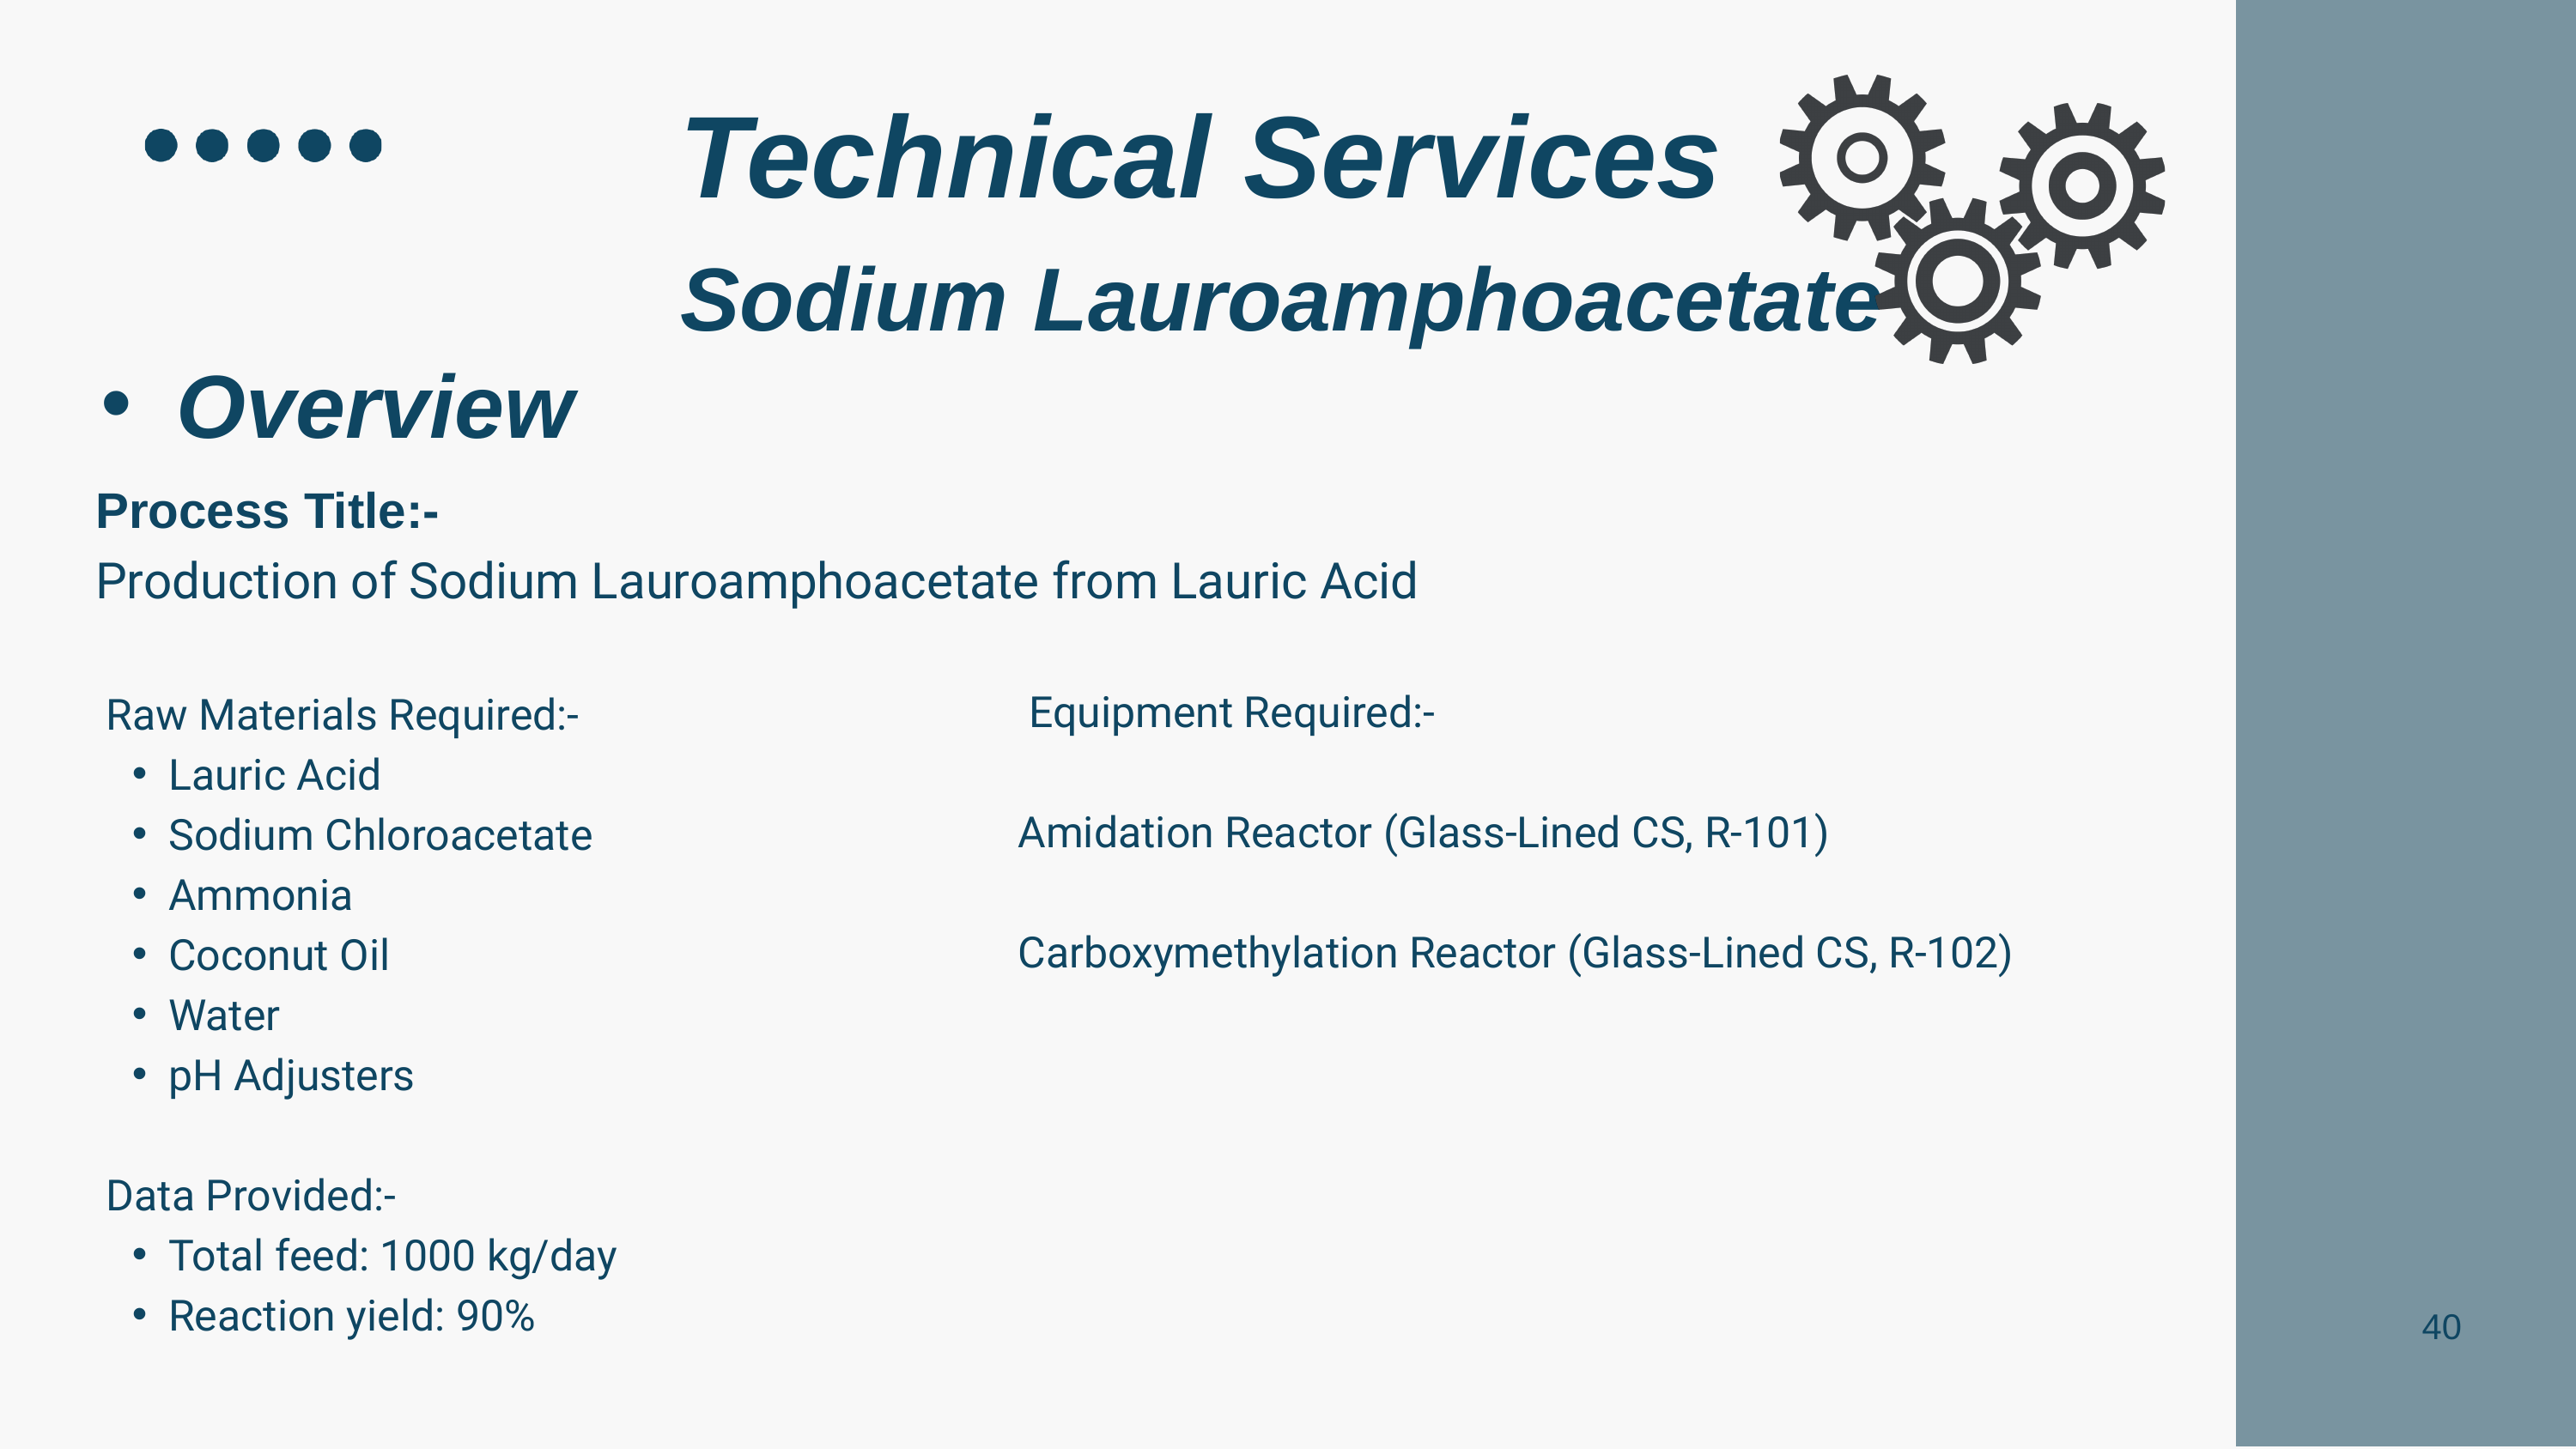

Technical Services

Sodium Lauroamphoacetate
Overview
Process Title:-
Production of Sodium Lauroamphoacetate from Lauric Acid

 Raw Materials Required:-
Lauric Acid
Sodium Chloroacetate
Ammonia
Coconut Oil
Water
pH Adjusters

 Data Provided:-
Total feed: 1000 kg/day
Reaction yield: 90%

 Equipment Required:-

Amidation Reactor (Glass-Lined CS, R-101)

Carboxymethylation Reactor (Glass-Lined CS, R-102)

40